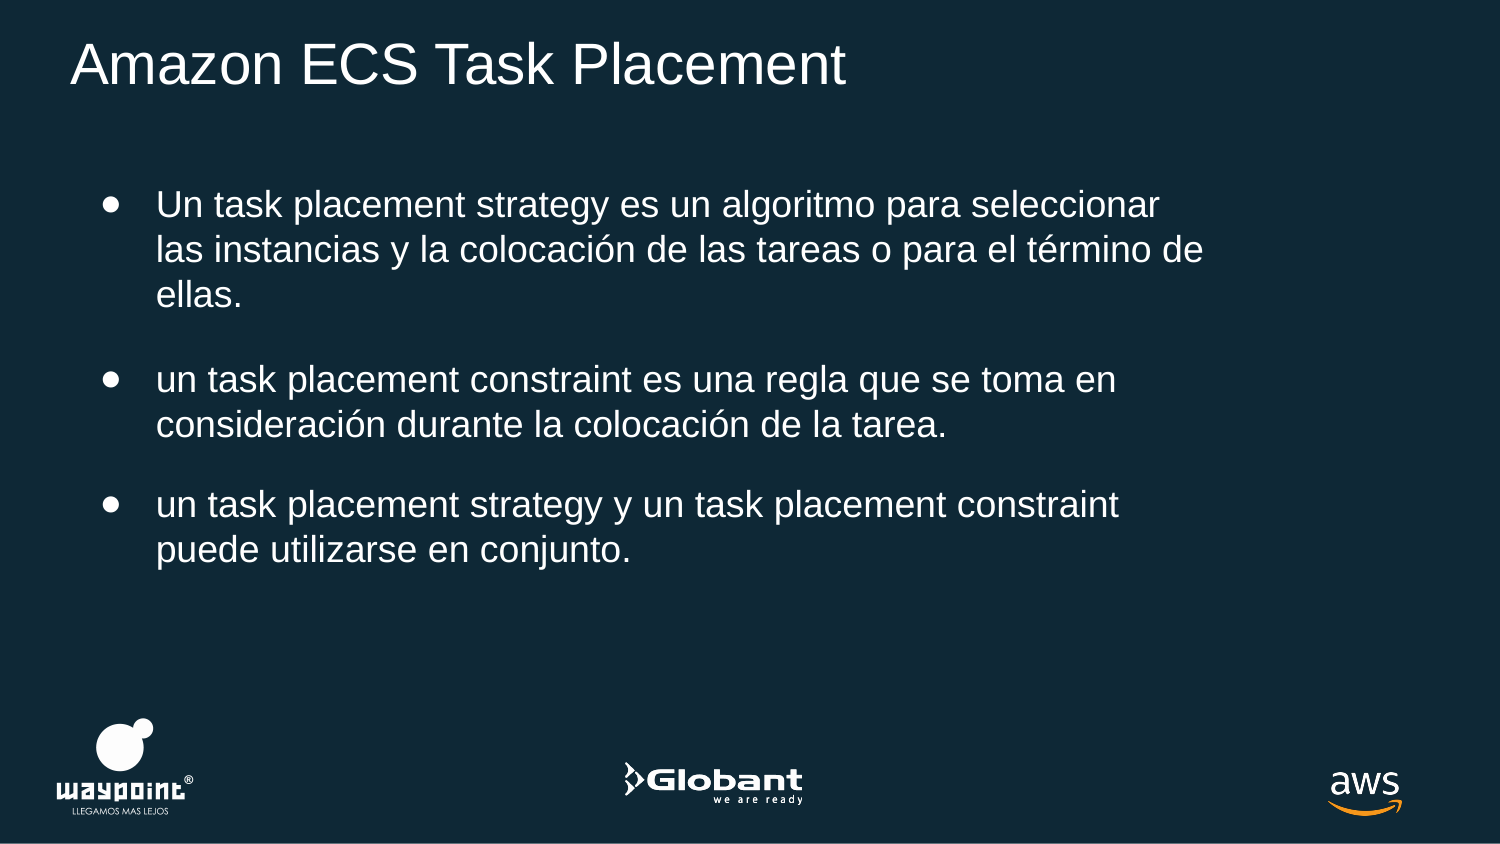

# Amazon ECS Task Placement
Un task placement strategy es un algoritmo para seleccionar las instancias y la colocación de las tareas o para el término de ellas.
un task placement constraint es una regla que se toma en consideración durante la colocación de la tarea.
un task placement strategy y un task placement constraint puede utilizarse en conjunto.